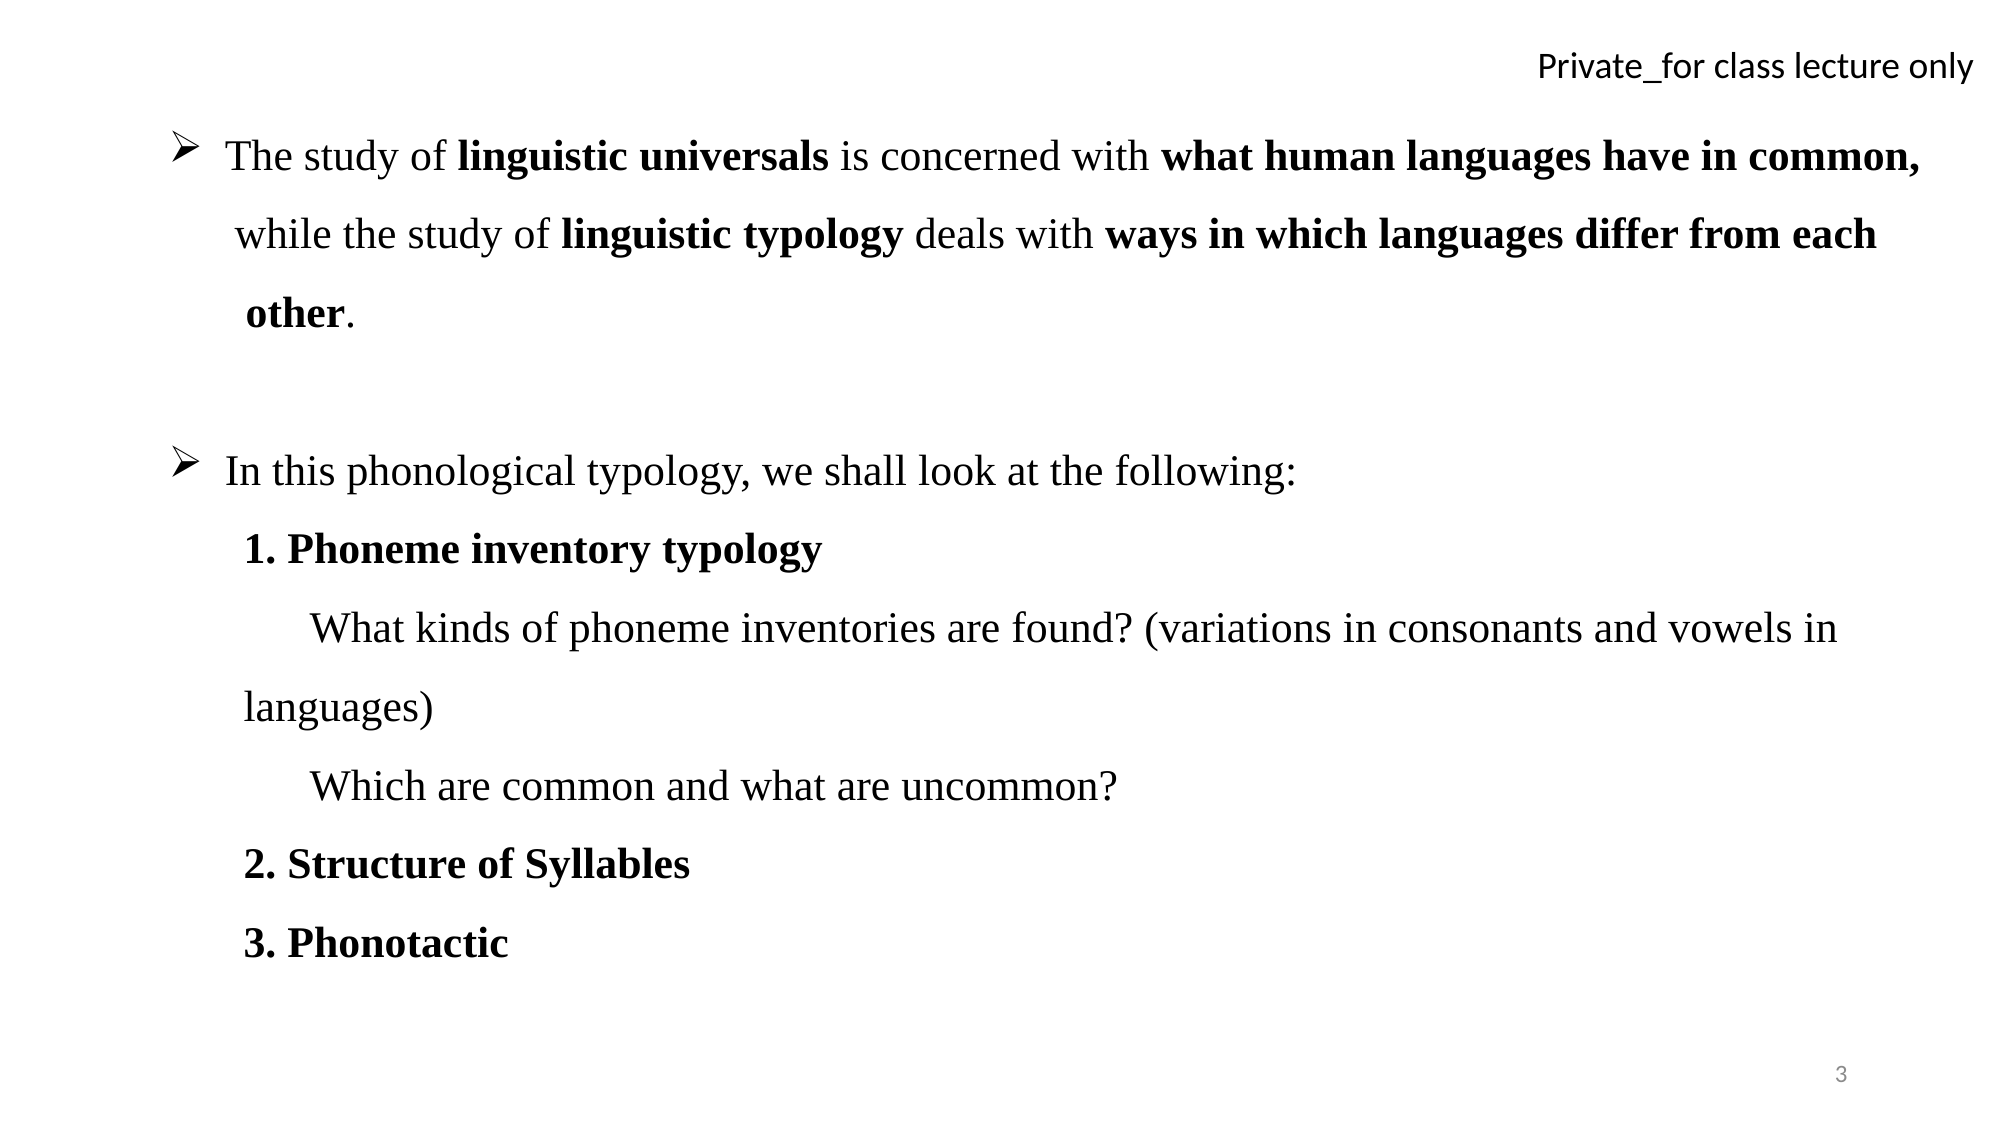

The study of linguistic universals is concerned with what human languages have in common,
      while the study of linguistic typology deals with ways in which languages differ from each
       other.

In this phonological typology, we shall look at the following:
1. Phoneme inventory typology
      What kinds of phoneme inventories are found? (variations in consonants and vowels in languages)
      Which are common and what are uncommon?
2. Structure of Syllables
3. Phonotactic
3